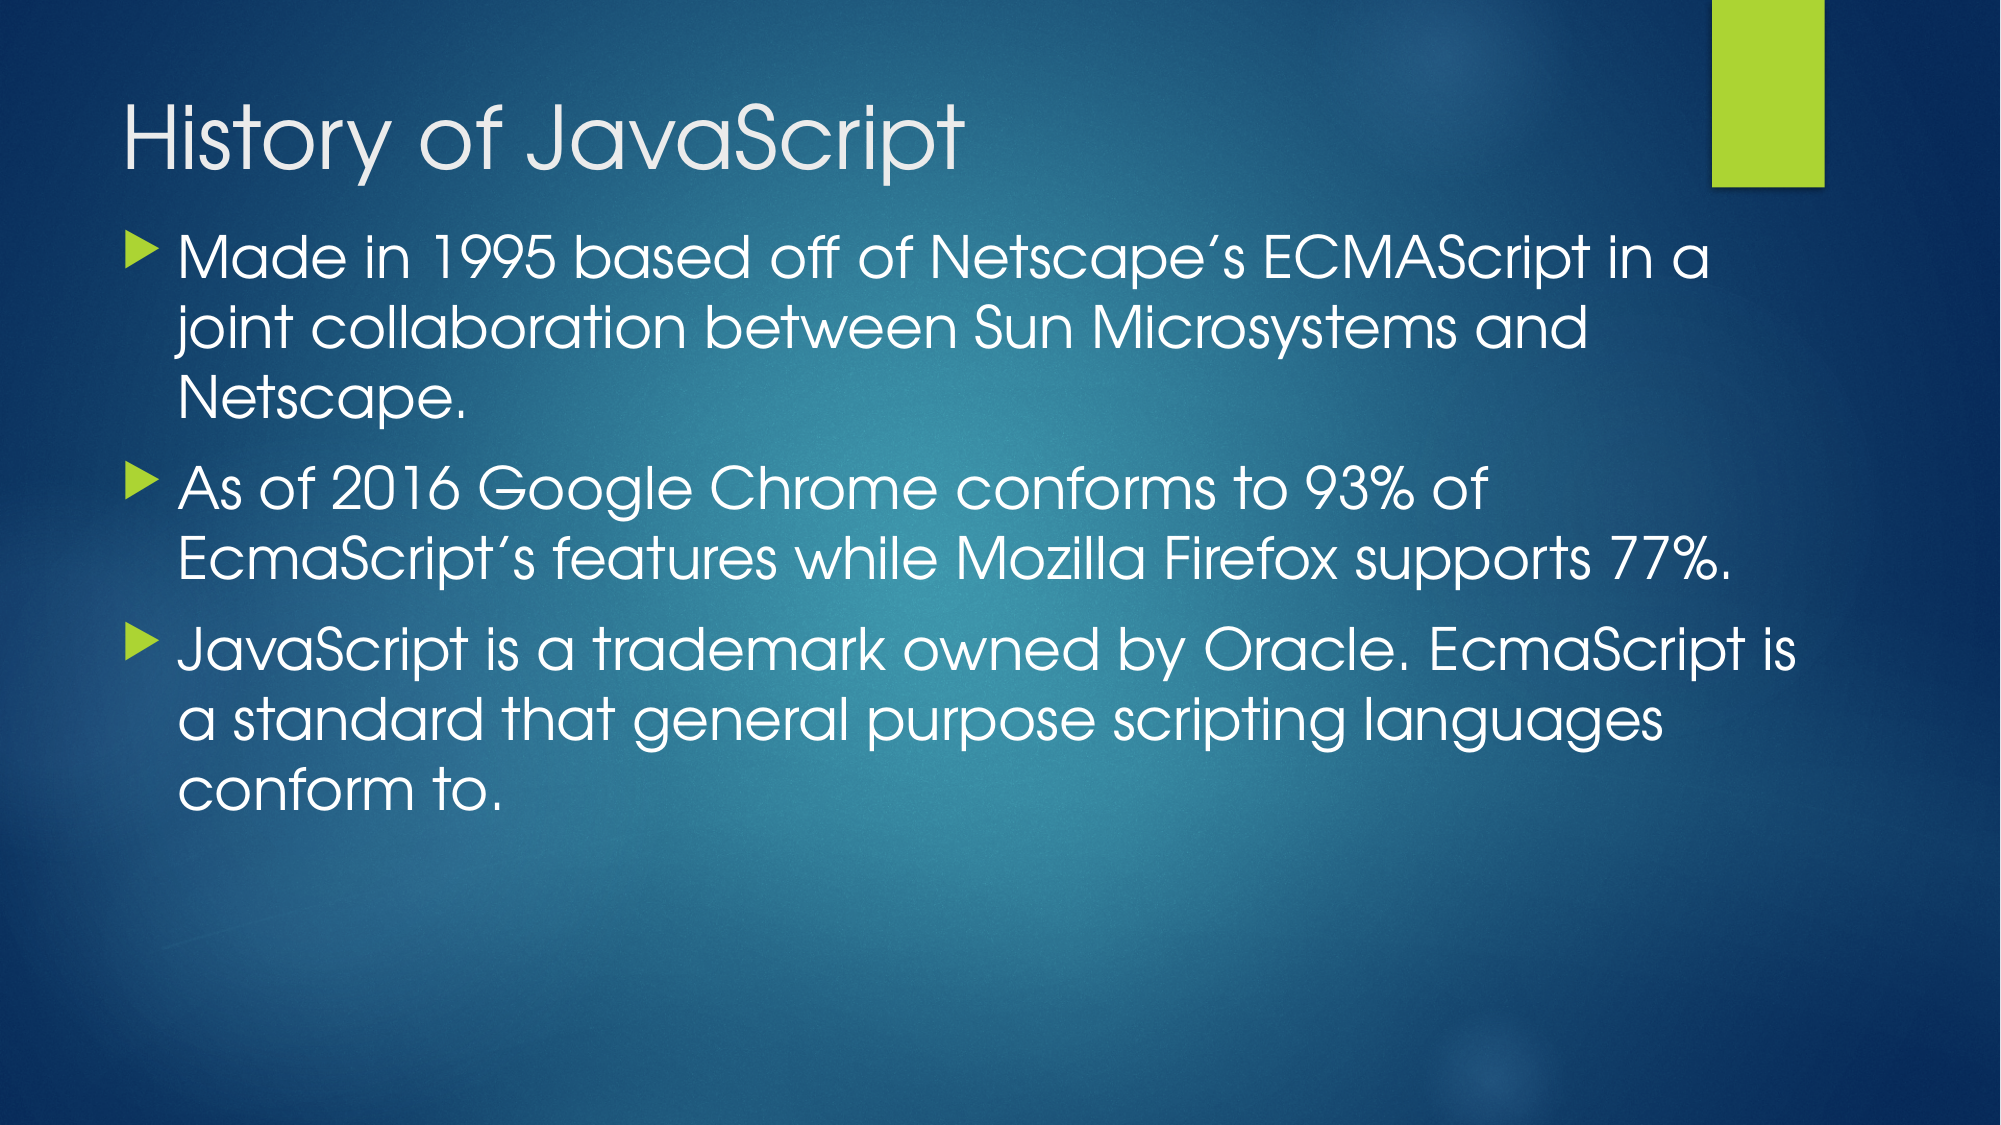

# History of JavaScript
Made in 1995 based off of Netscape’s ECMAScript in a joint collaboration between Sun Microsystems and Netscape.
As of 2016 Google Chrome conforms to 93% of EcmaScript’s features while Mozilla Firefox supports 77%.
JavaScript is a trademark owned by Oracle. EcmaScript is a standard that general purpose scripting languages conform to.